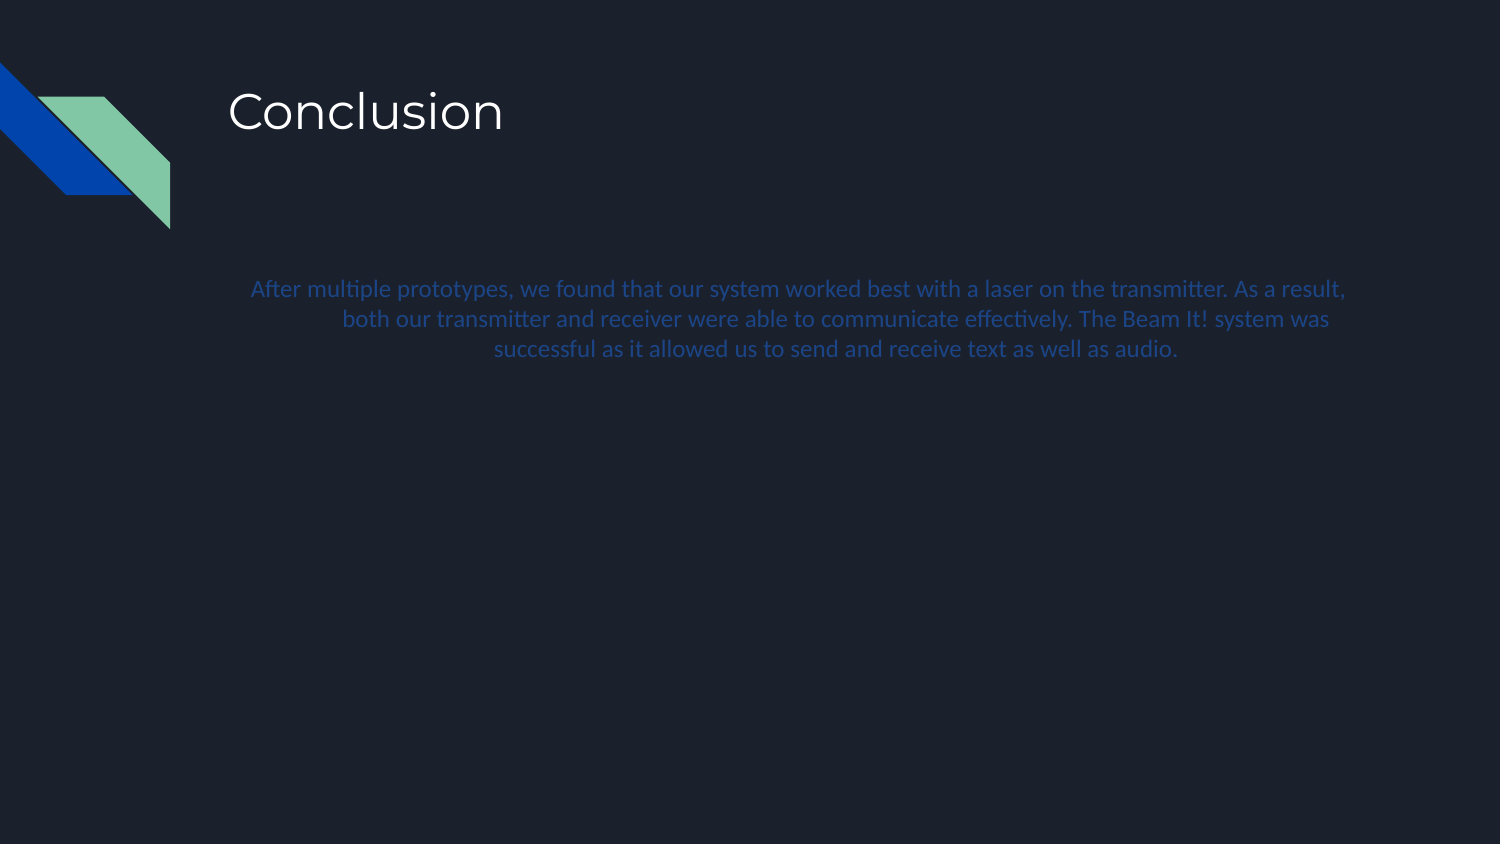

# Conclusion
After multiple prototypes, we found that our system worked best with a laser on the transmitter. As a result, both our transmitter and receiver were able to communicate effectively. The Beam It! system was successful as it allowed us to send and receive text as well as audio.